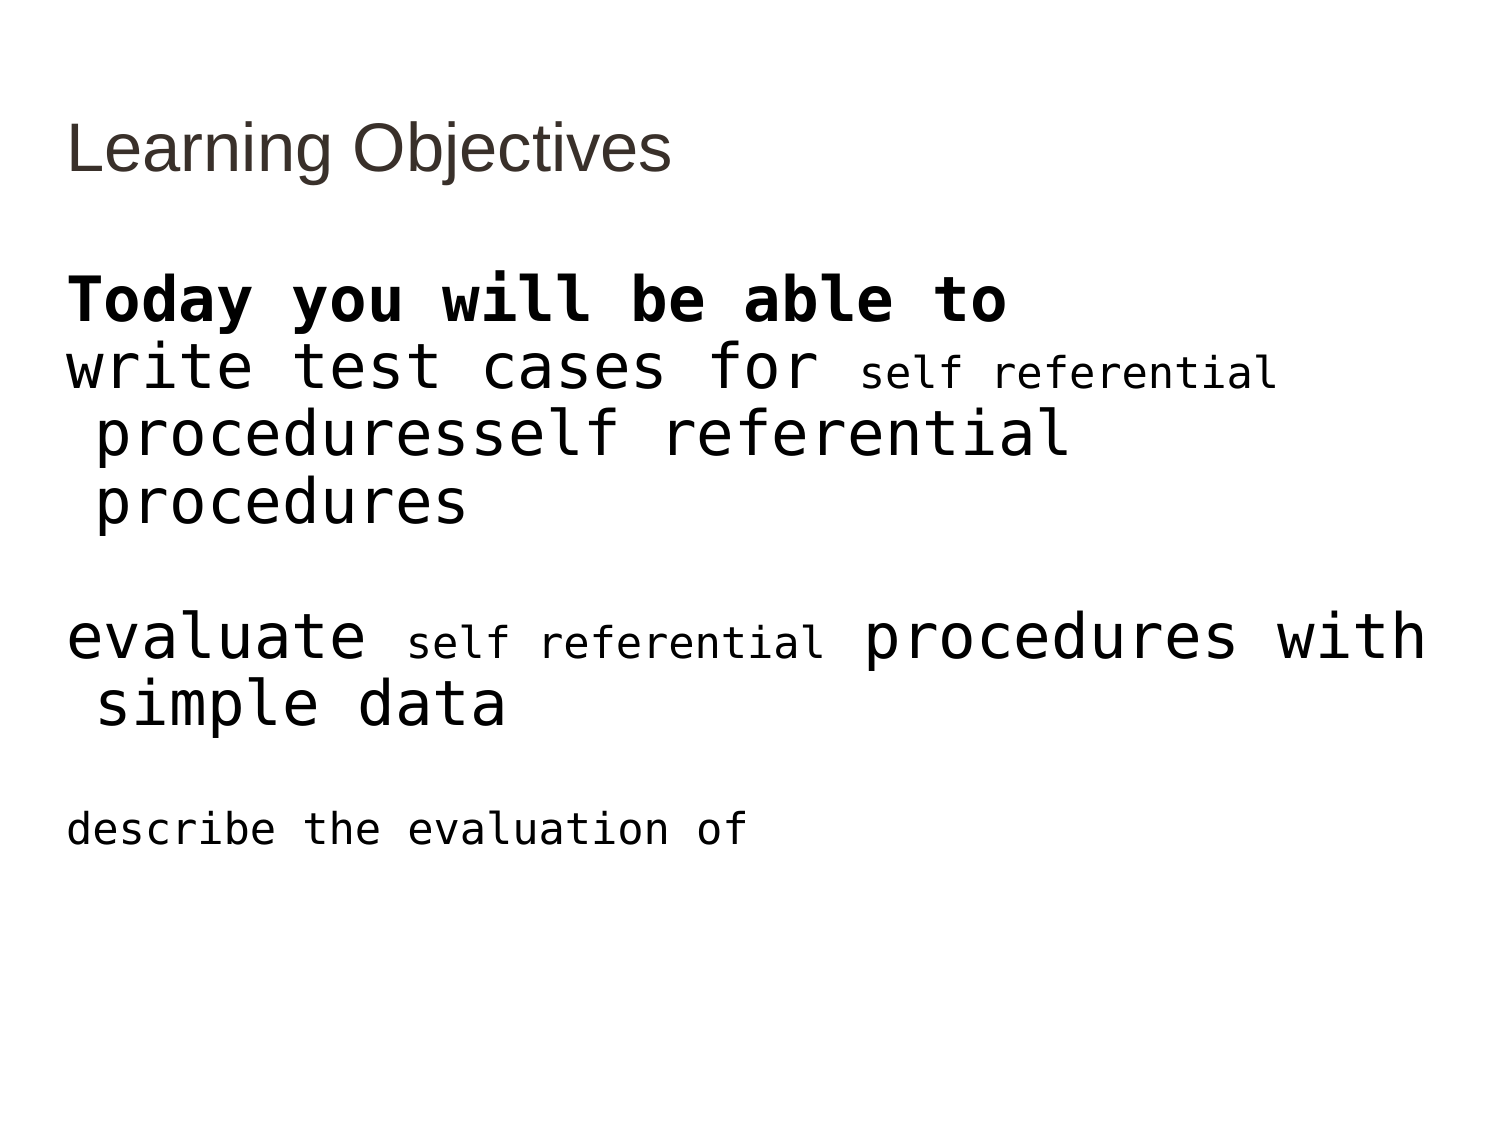

# Learning Objectives
Today you will be able to
write test cases for self referential  proceduresself referential procedures

evaluate self referential procedures with simple data

describe the evaluation of